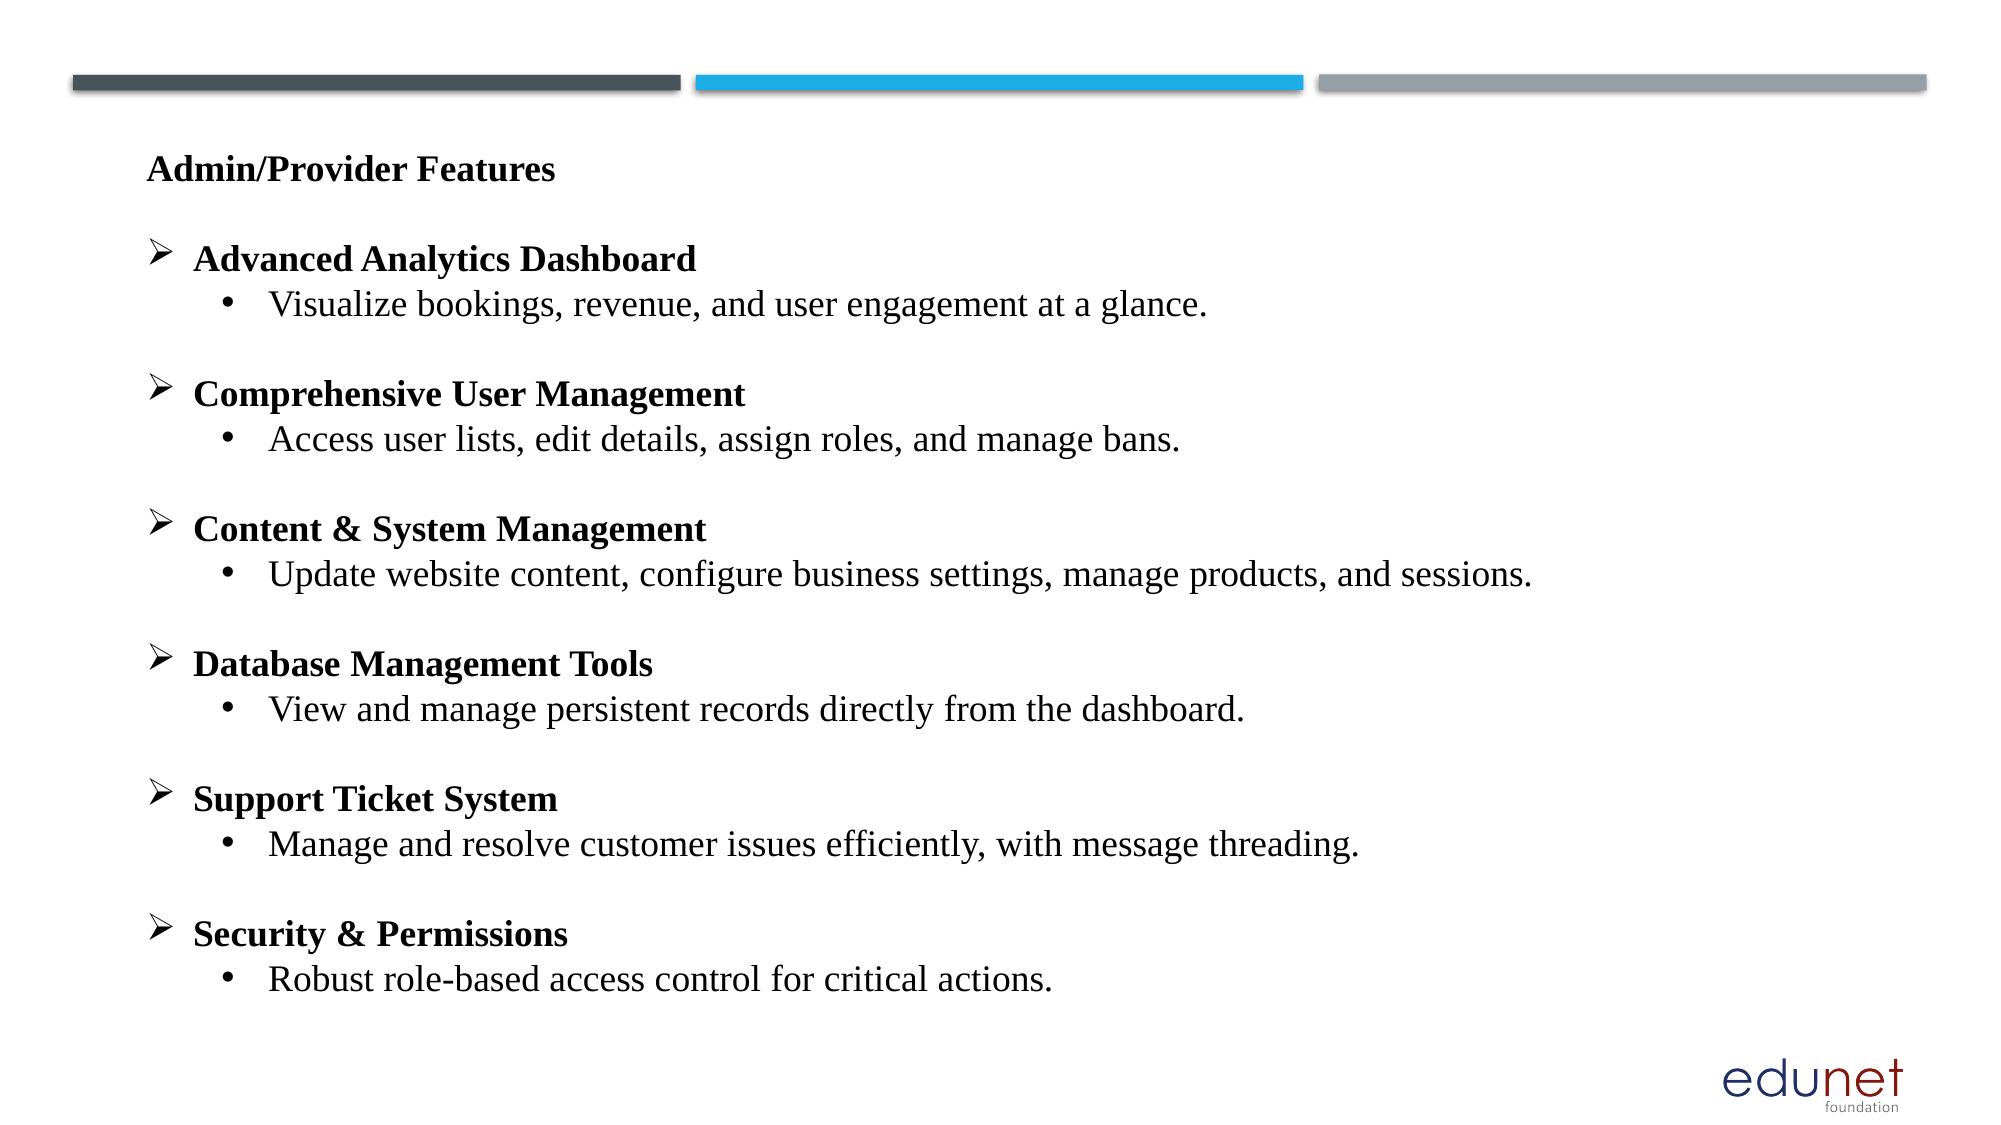

Admin/Provider Features

Advanced Analytics Dashboard
Visualize bookings, revenue, and user engagement at a glance.

Comprehensive User Management
Access user lists, edit details, assign roles, and manage bans.

Content & System Management
Update website content, configure business settings, manage products, and sessions.

Database Management Tools
View and manage persistent records directly from the dashboard.

Support Ticket System
Manage and resolve customer issues efficiently, with message threading.

Security & Permissions
Robust role-based access control for critical actions.